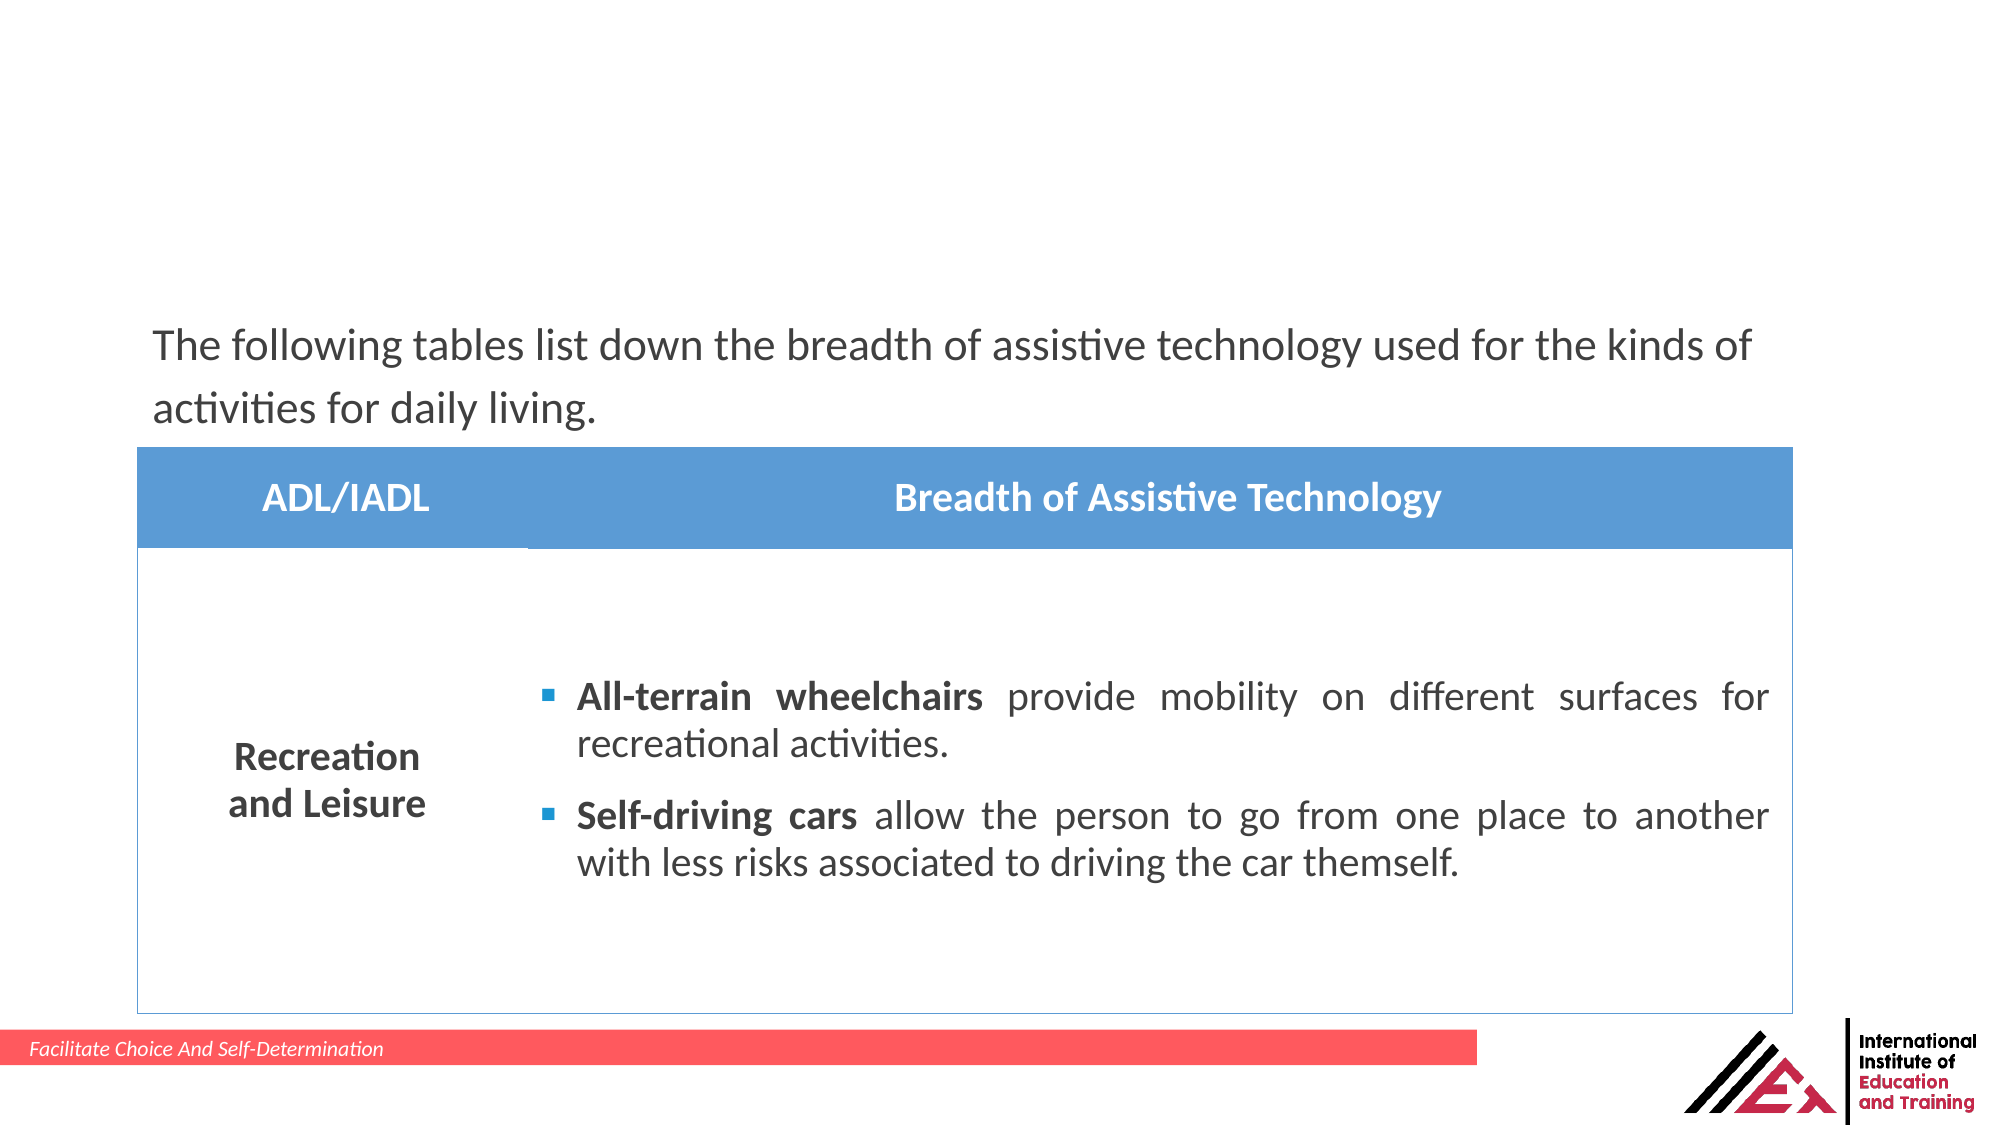

The following tables list down the breadth of assistive technology used for the kinds of activities for daily living.
| ADL/IADL | Breadth of Assistive Technology |
| --- | --- |
| Recreation and Leisure | All-terrain wheelchairs provide mobility on different surfaces for recreational activities. Self-driving cars allow the person to go from one place to another with less risks associated to driving the car themself. |
Facilitate Choice And Self-Determination